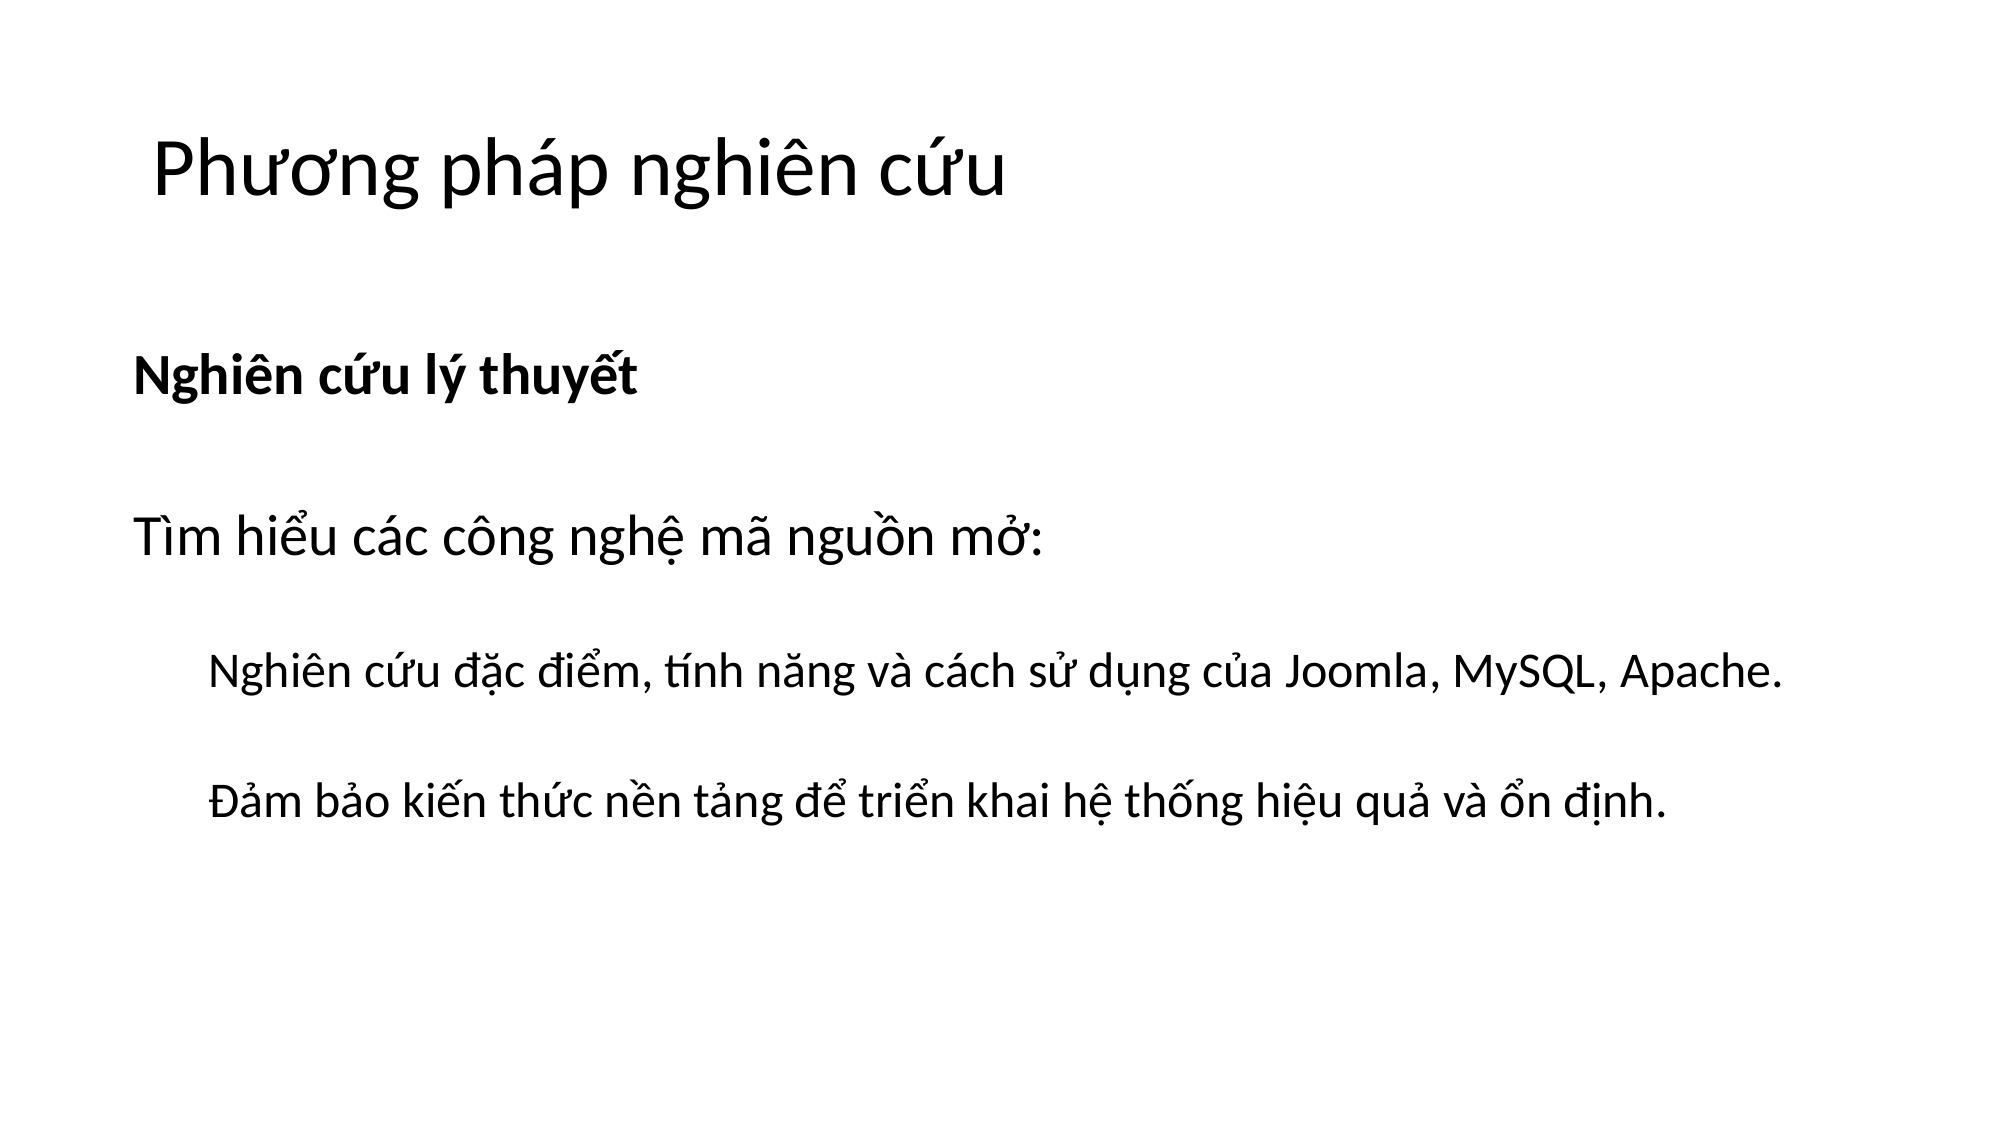

# Phương pháp nghiên cứu
Nghiên cứu lý thuyết
Tìm hiểu các công nghệ mã nguồn mở:
Nghiên cứu đặc điểm, tính năng và cách sử dụng của Joomla, MySQL, Apache.
Đảm bảo kiến thức nền tảng để triển khai hệ thống hiệu quả và ổn định.